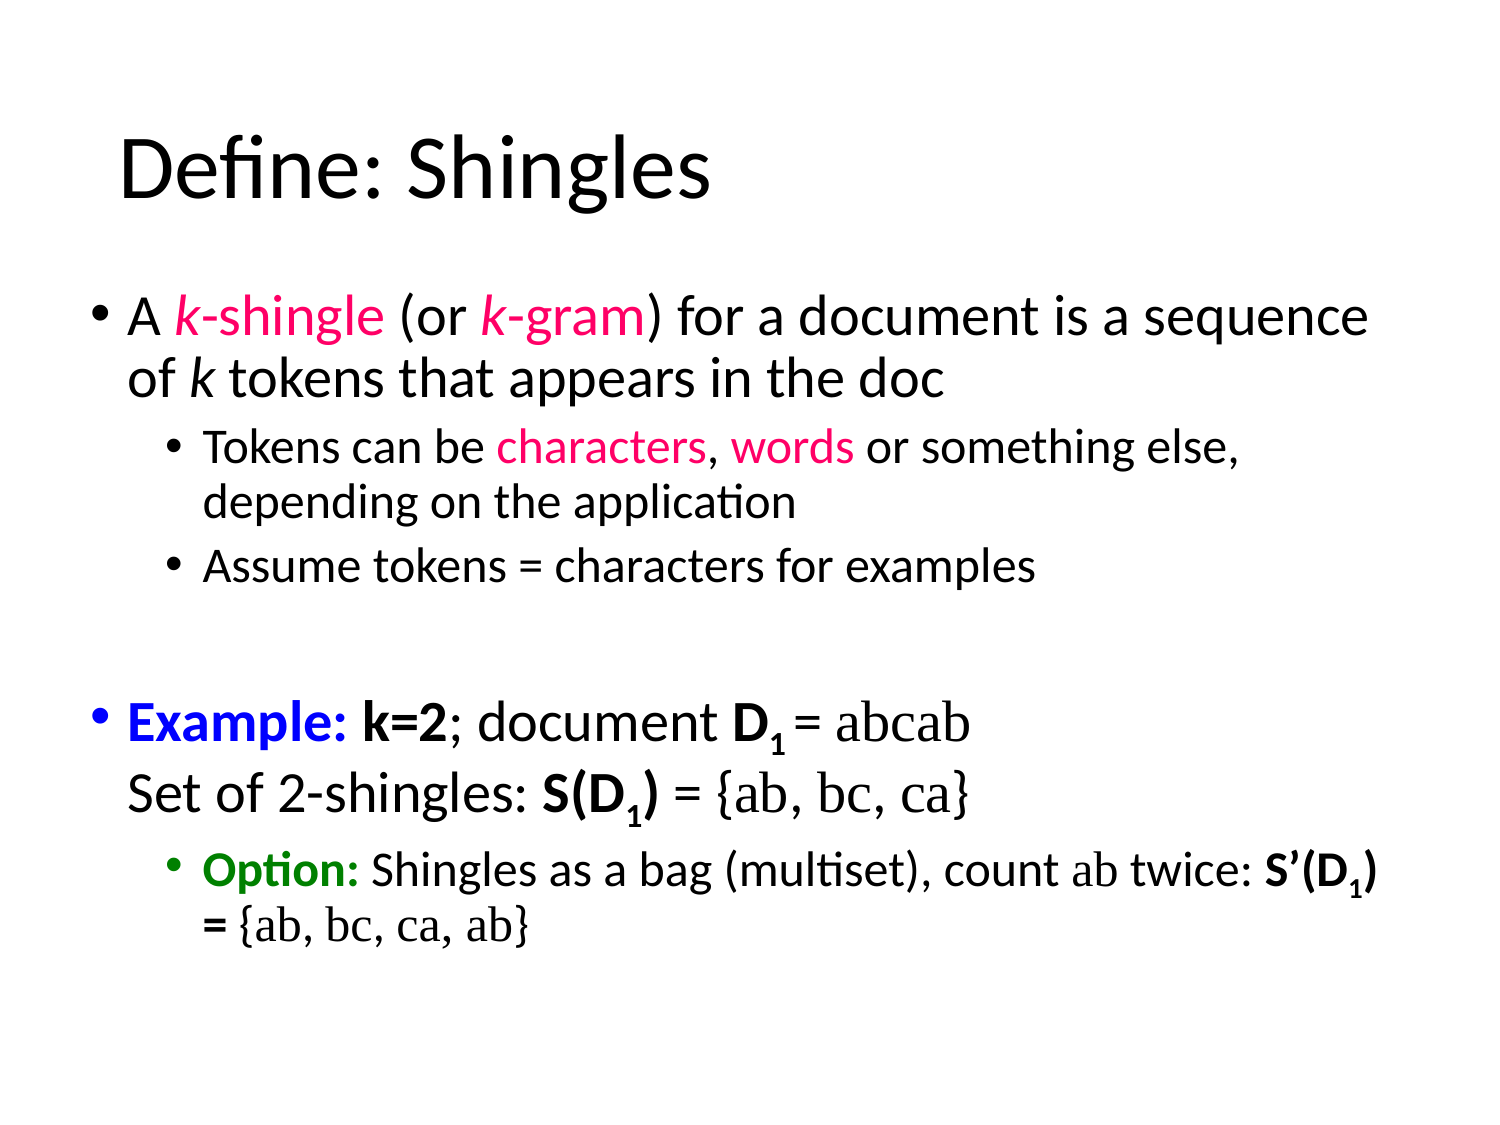

# Define: Shingles
A k-shingle (or k-gram) for a document is a sequence of k tokens that appears in the doc
Tokens can be characters, words or something else, depending on the application
Assume tokens = characters for examples

Example: k=2; document D1 = abcab
Set of 2-shingles: S(D1) = {ab, bc, ca}
Option: Shingles as a bag (multiset), count ab twice: S’(D1) = {ab, bc, ca, ab}